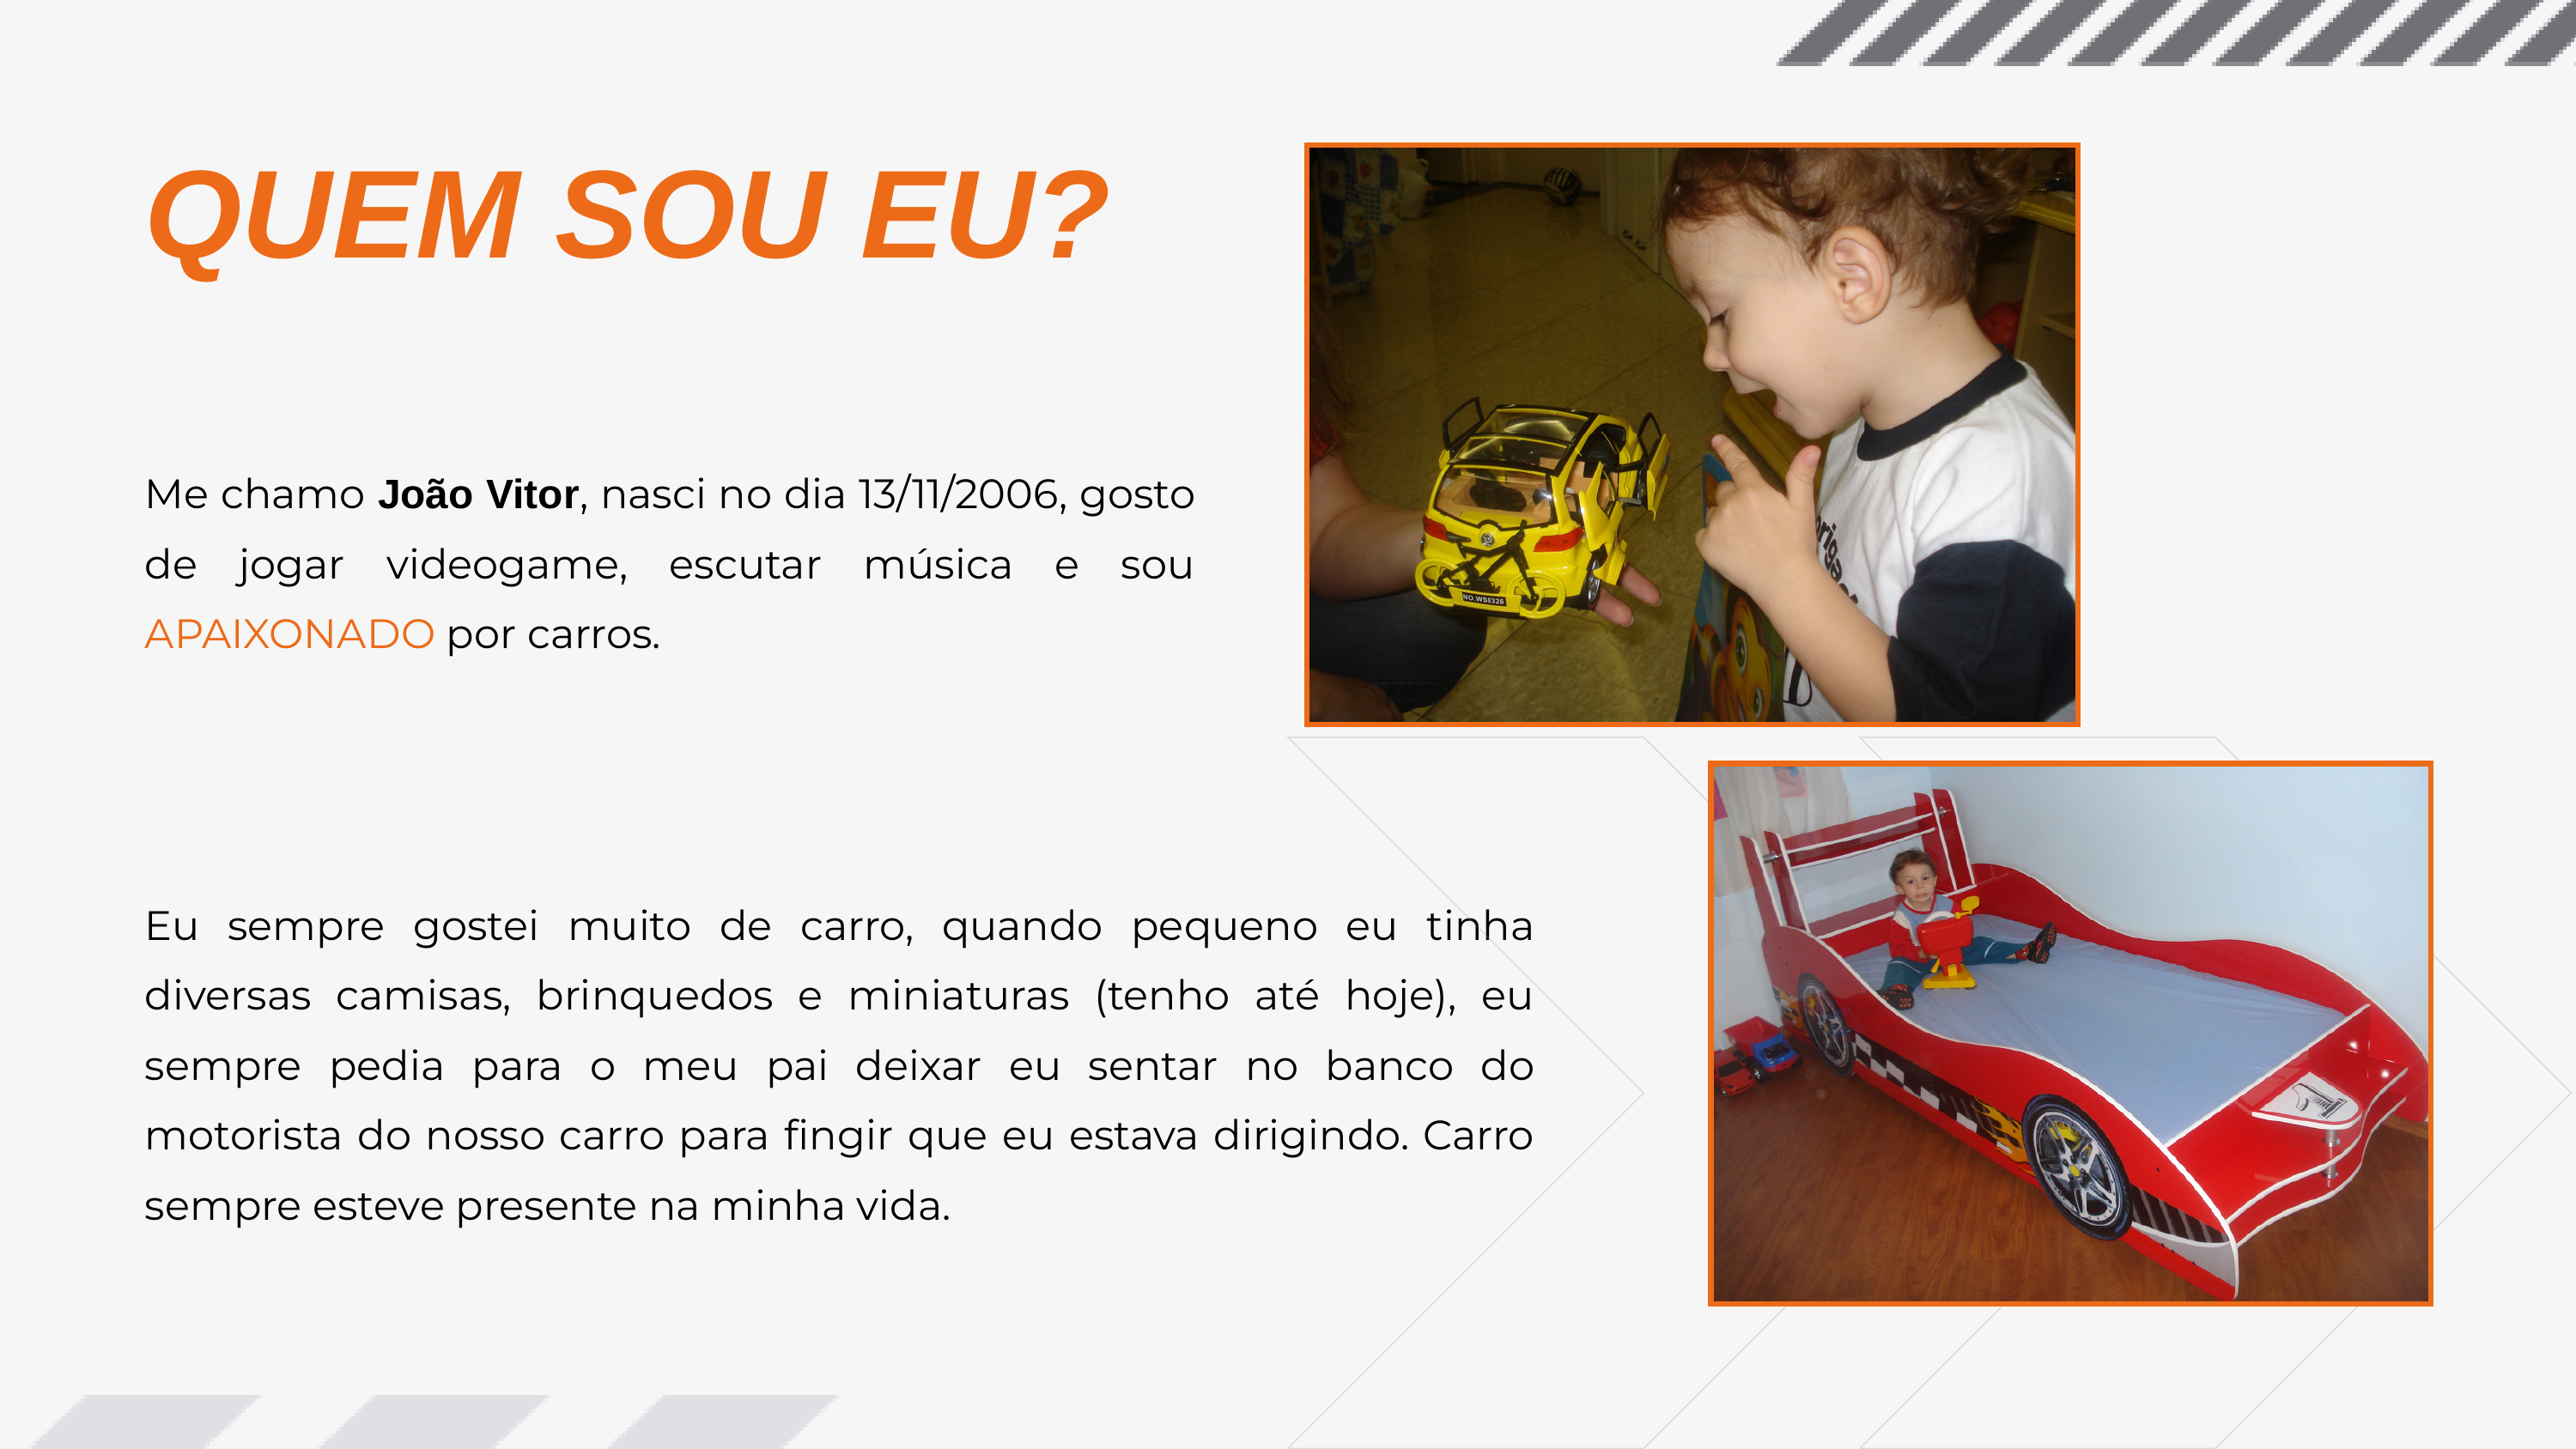

QUEM SOU EU?
Me chamo João Vitor, nasci no dia 13/11/2006, gosto de jogar videogame, escutar música e sou APAIXONADO por carros.

Eu sempre gostei muito de carro, quando pequeno eu tinha diversas camisas, brinquedos e miniaturas (tenho até hoje), eu sempre pedia para o meu pai deixar eu sentar no banco do motorista do nosso carro para fingir que eu estava dirigindo. Carro sempre esteve presente na minha vida.